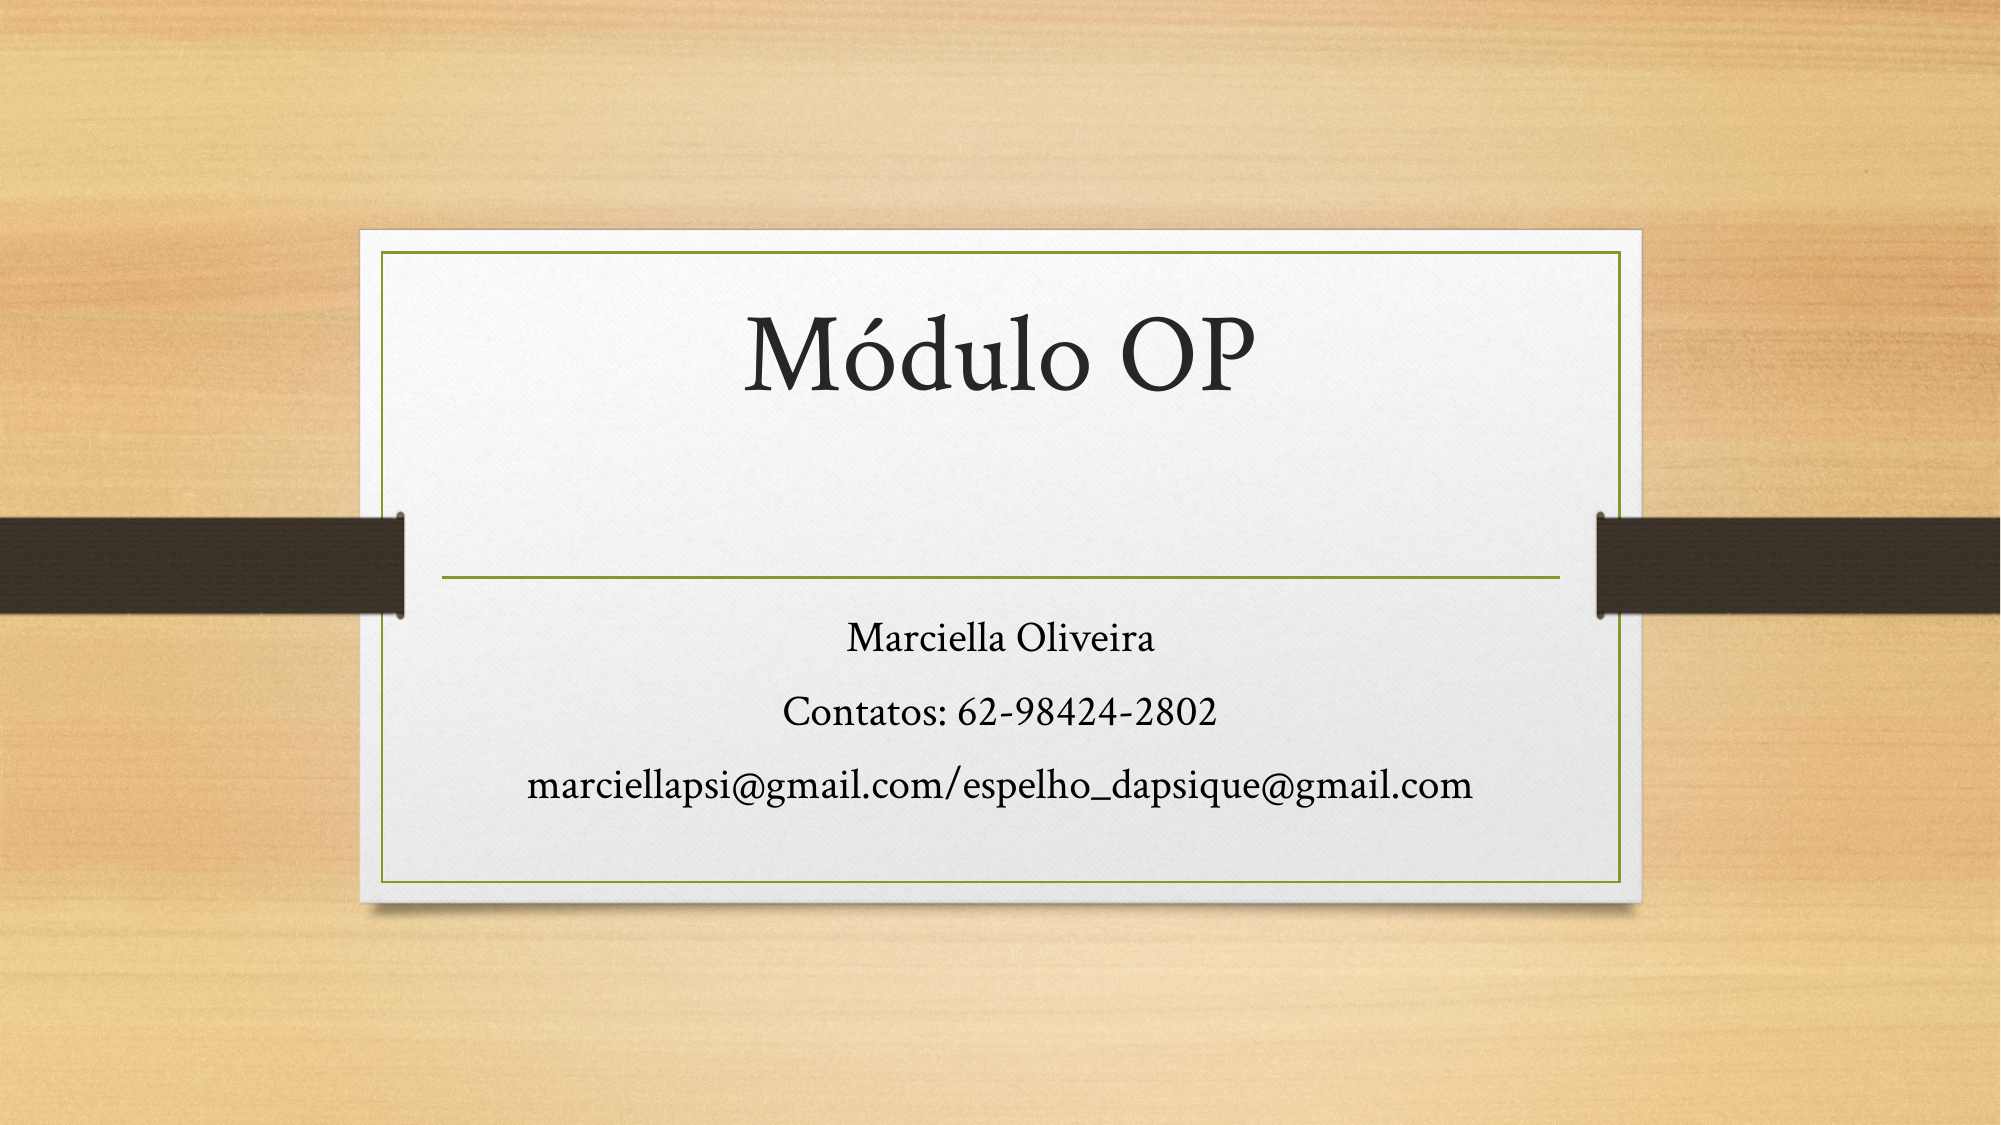

# Módulo OP
Marciella Oliveira
Contatos: 62-98424-2802
marciellapsi@gmail.com/espelho_dapsique@gmail.com